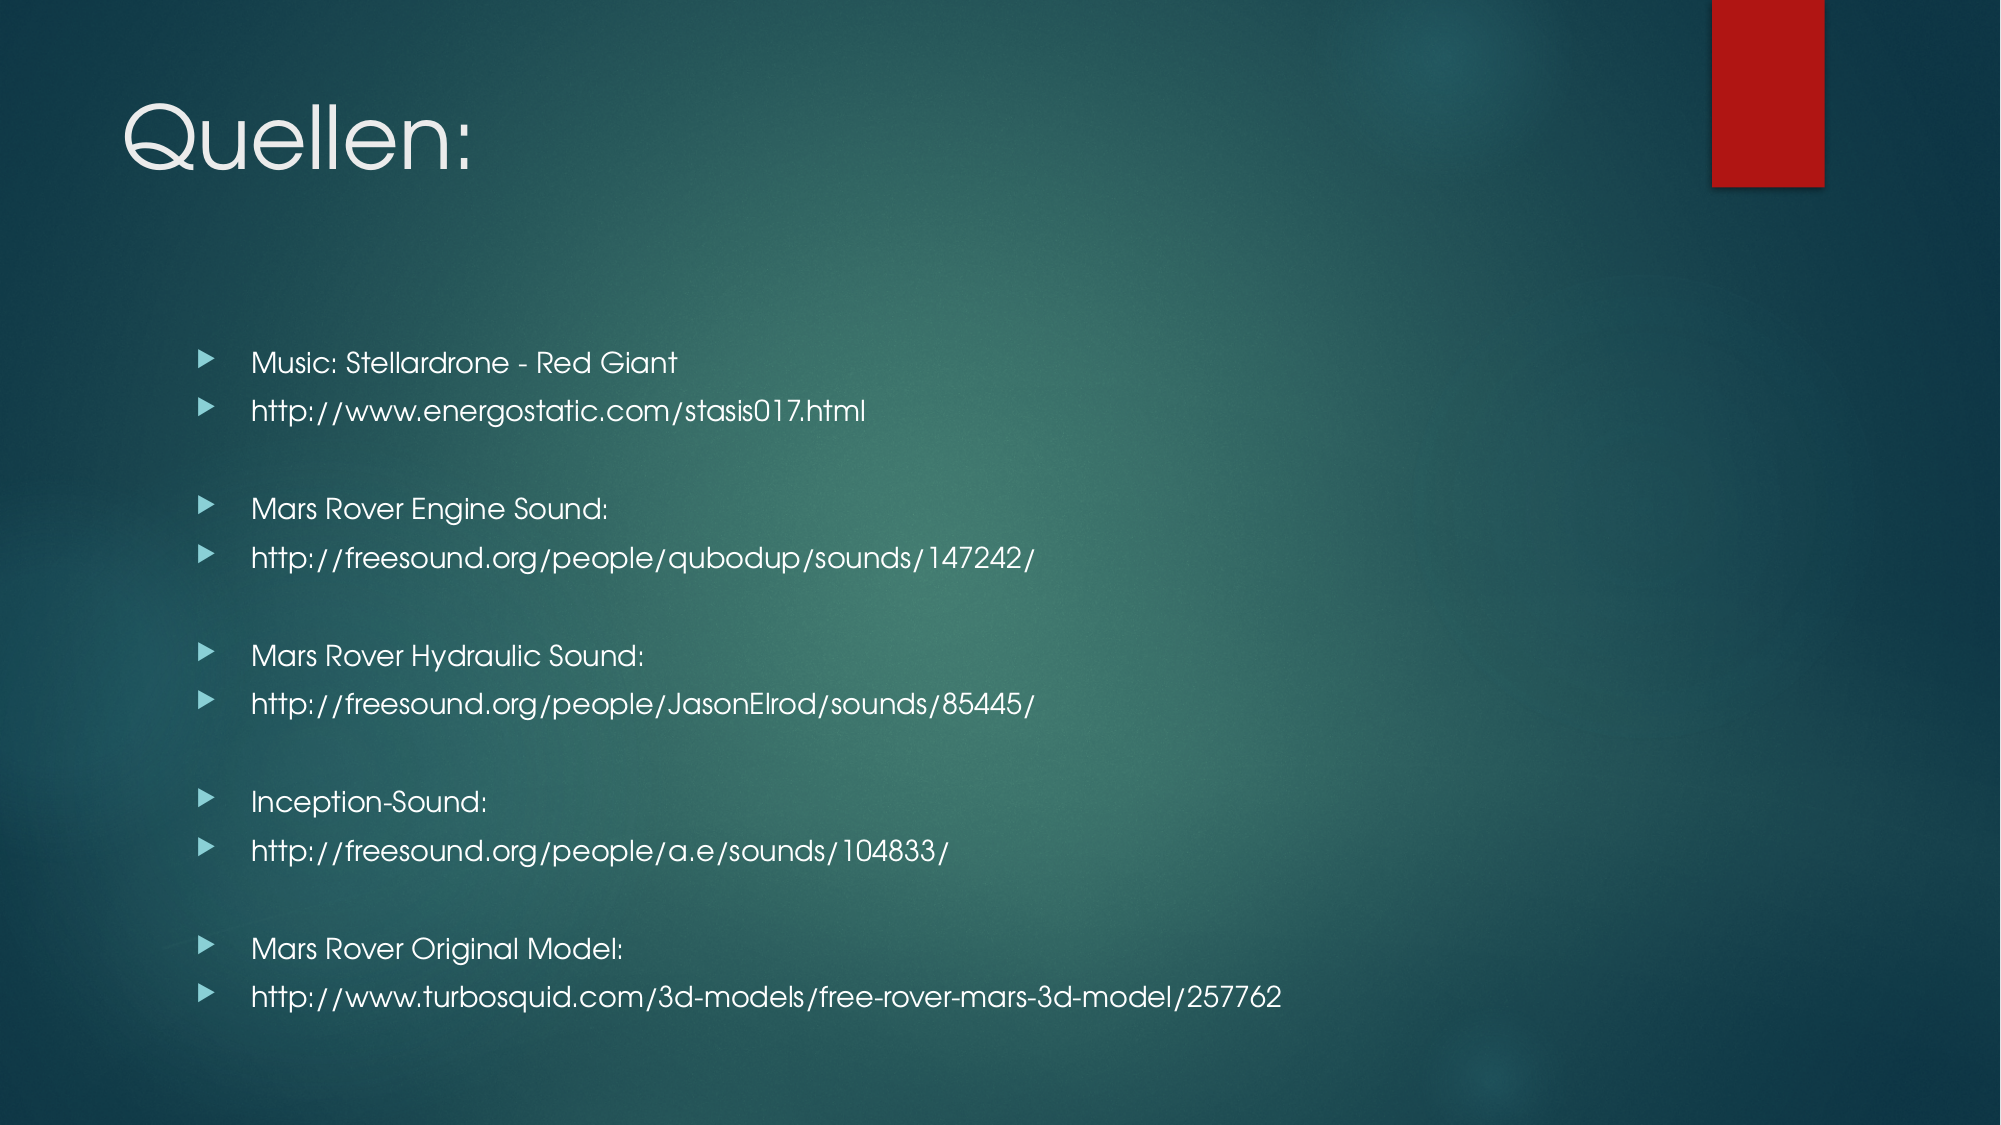

# Quellen:
Music: Stellardrone - Red Giant
http://www.energostatic.com/stasis017.html

Mars Rover Engine Sound:
http://freesound.org/people/qubodup/sounds/147242/

Mars Rover Hydraulic Sound:
http://freesound.org/people/JasonElrod/sounds/85445/

Inception-Sound:
http://freesound.org/people/a.e/sounds/104833/

Mars Rover Original Model:
http://www.turbosquid.com/3d-models/free-rover-mars-3d-model/257762